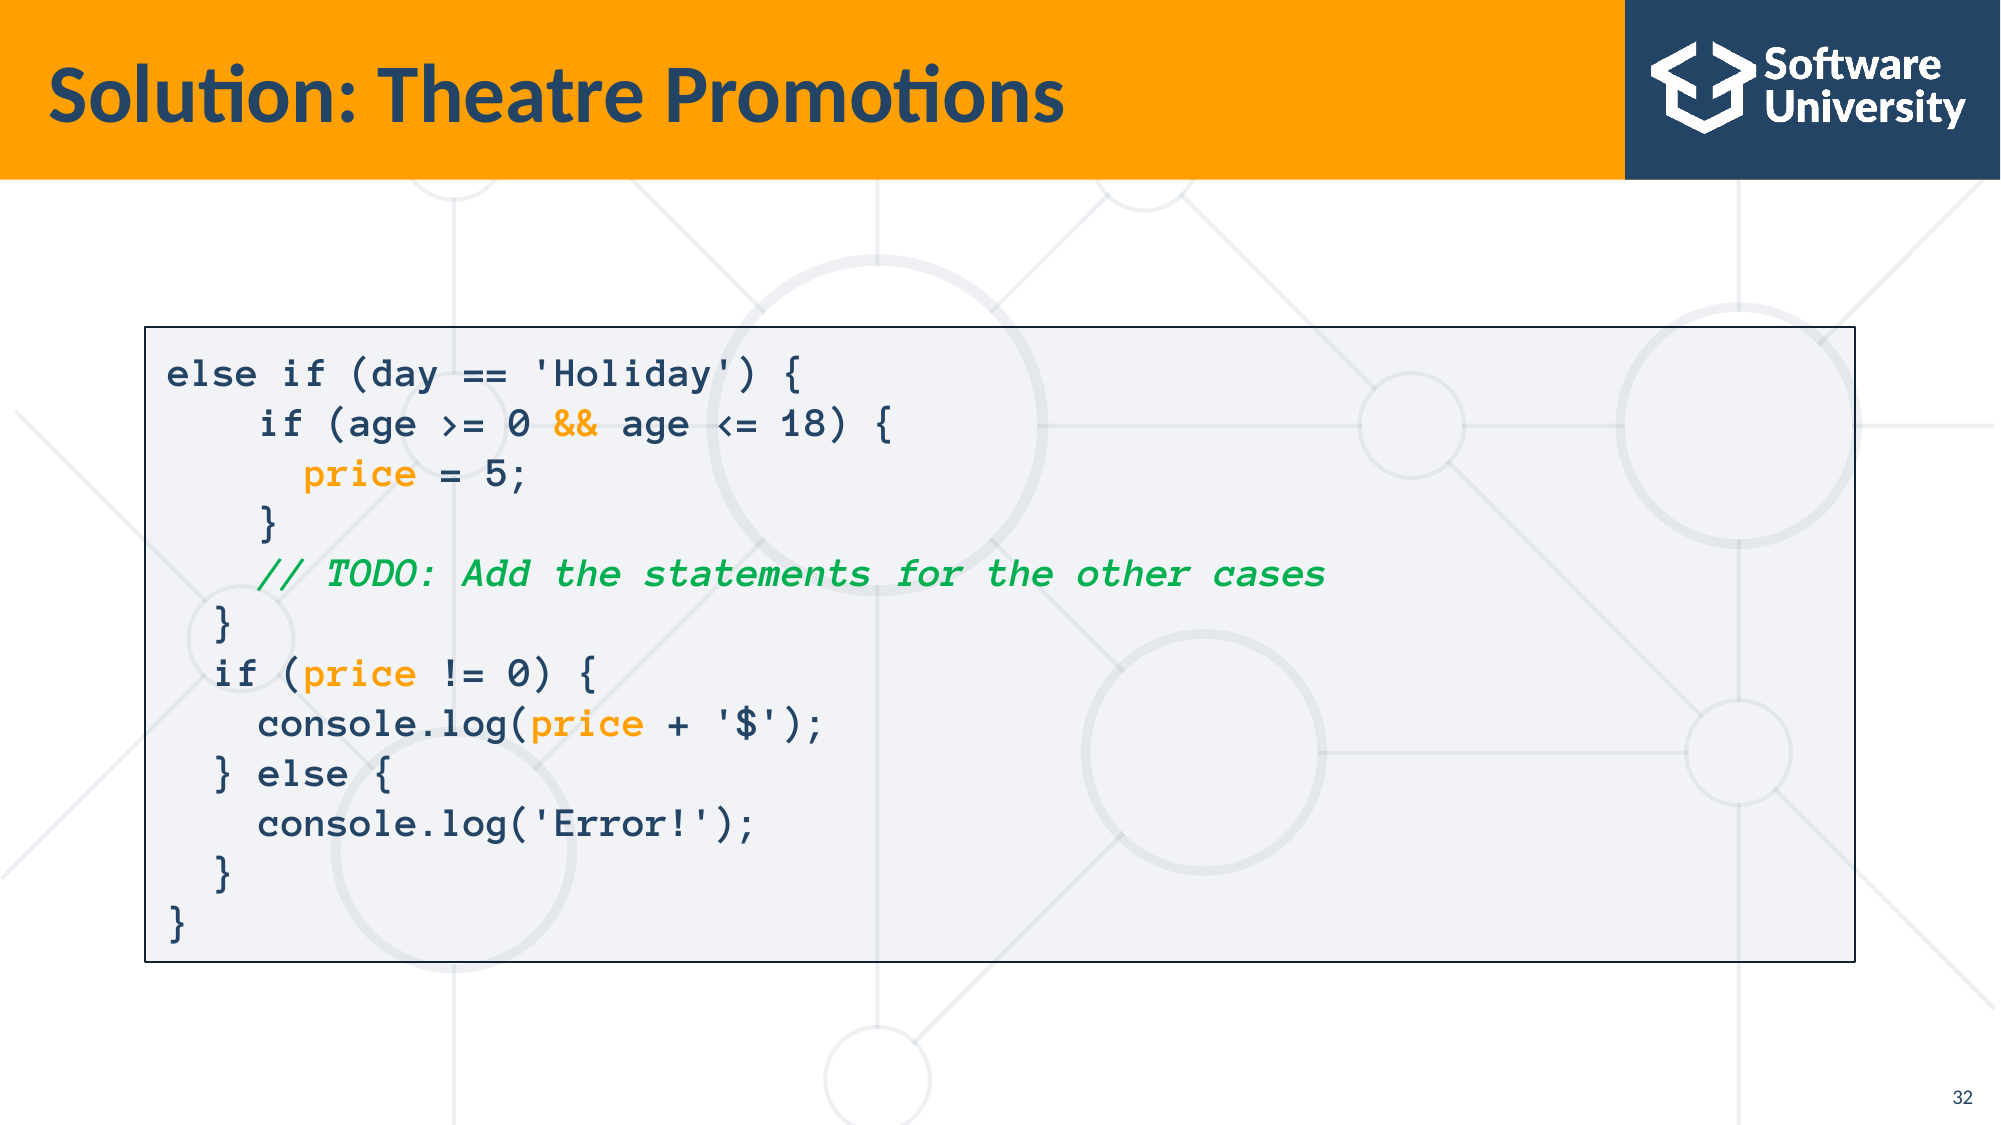

# Solution: Theatre Promotions
else if (day == 'Holiday') {
    if (age >= 0 && age <= 18) {
      price = 5;
    }
    // TODO: Add the statements for the other cases
  }
  if (price != 0) {
    console.log(price + '$');
  } else {
    console.log('Error!');
  }
}
32